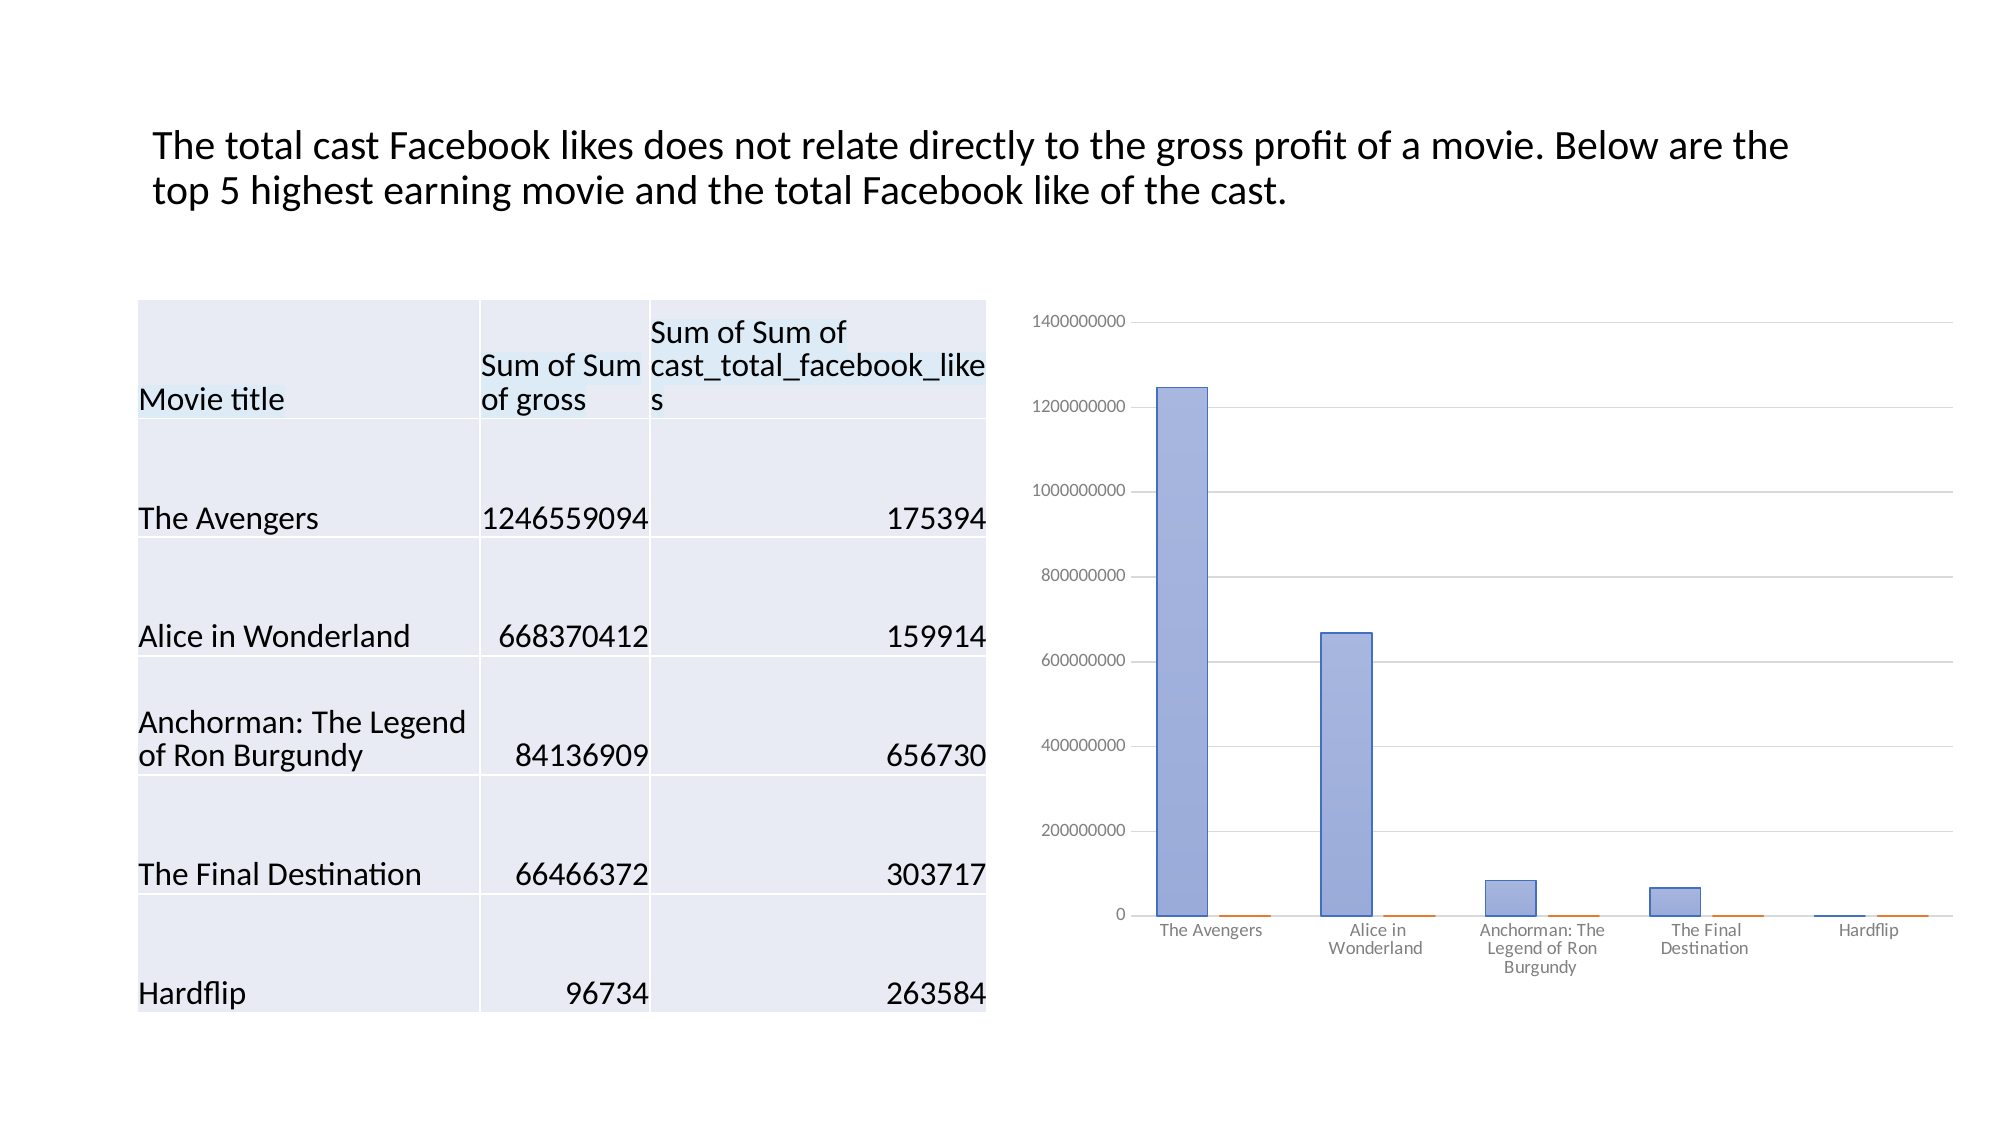

# The total cast Facebook likes does not relate directly to the gross profit of a movie. Below are the top 5 highest earning movie and the total Facebook like of the cast.
| Movie title | Sum of Sum of gross | Sum of Sum of cast\_total\_facebook\_likes |
| --- | --- | --- |
| The Avengers | 1246559094 | 175394 |
| Alice in Wonderland | 668370412 | 159914 |
| Anchorman: The Legend of Ron Burgundy | 84136909 | 656730 |
| The Final Destination | 66466372 | 303717 |
| Hardflip | 96734 | 263584 |

### Chart

| Category | Sum of Sum of gross | Sum of Sum of cast_total_facebook_likes |
|---|---|---|
| The Avengers  | 1246559094.0 | 175394.0 |
| Alice in Wonderland  | 668370412.0 | 159914.0 |
| Anchorman: The Legend of Ron Burgundy  | 84136909.0 | 656730.0 |
| The Final Destination  | 66466372.0 | 303717.0 |
| Hardflip  | 96734.0 | 263584.0 |